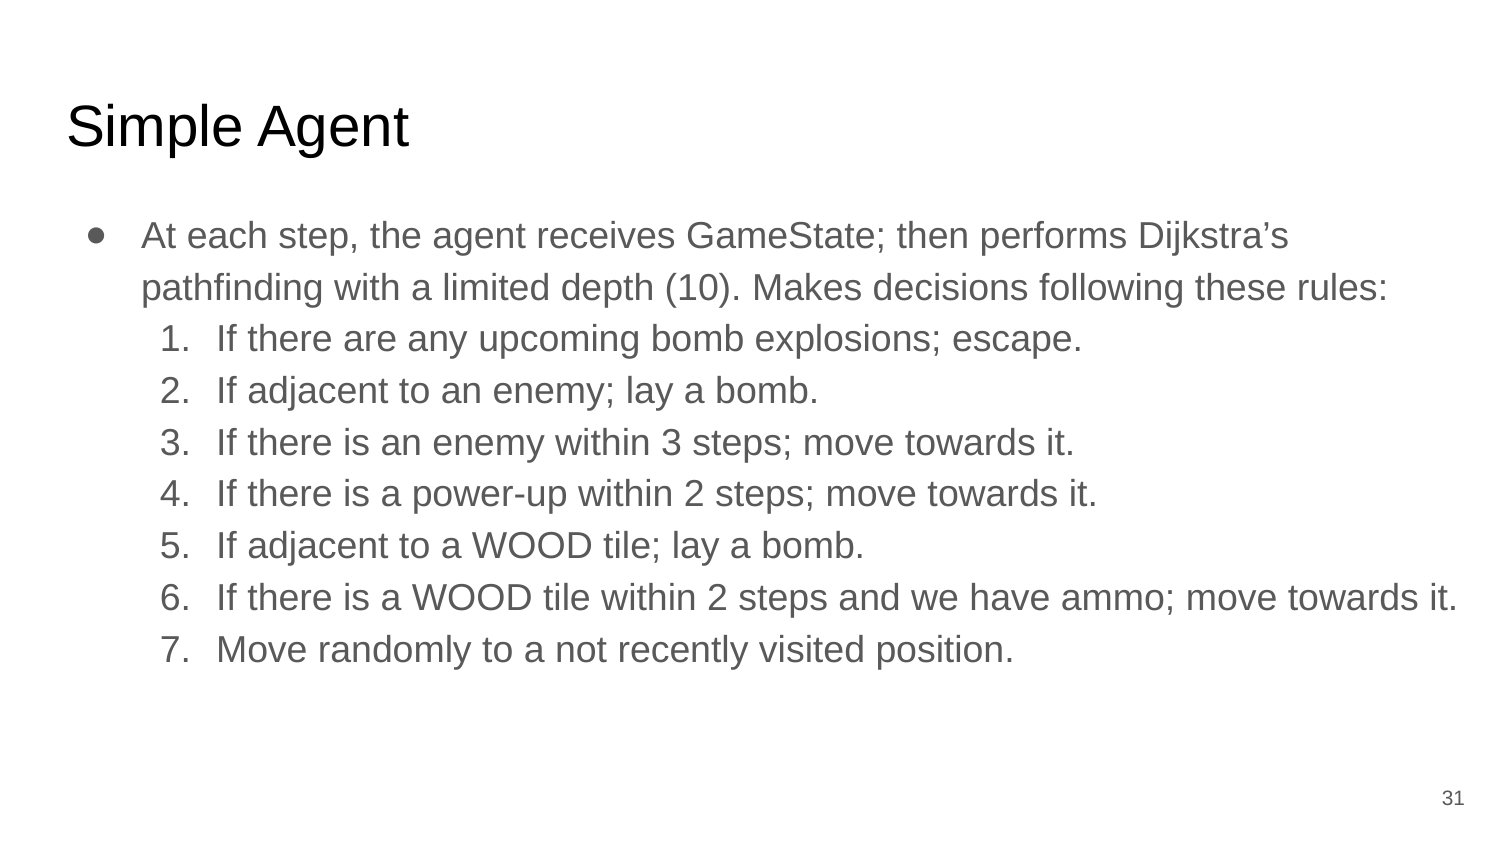

# Simple Agent

At each step, the agent receives GameState; then performs Dijkstra’s pathfinding with a limited depth (10). Makes decisions following these rules:
If there are any upcoming bomb explosions; escape.
If adjacent to an enemy; lay a bomb.
If there is an enemy within 3 steps; move towards it.
If there is a power-up within 2 steps; move towards it.
If adjacent to a WOOD tile; lay a bomb.
If there is a WOOD tile within 2 steps and we have ammo; move towards it.
Move randomly to a not recently visited position.

31